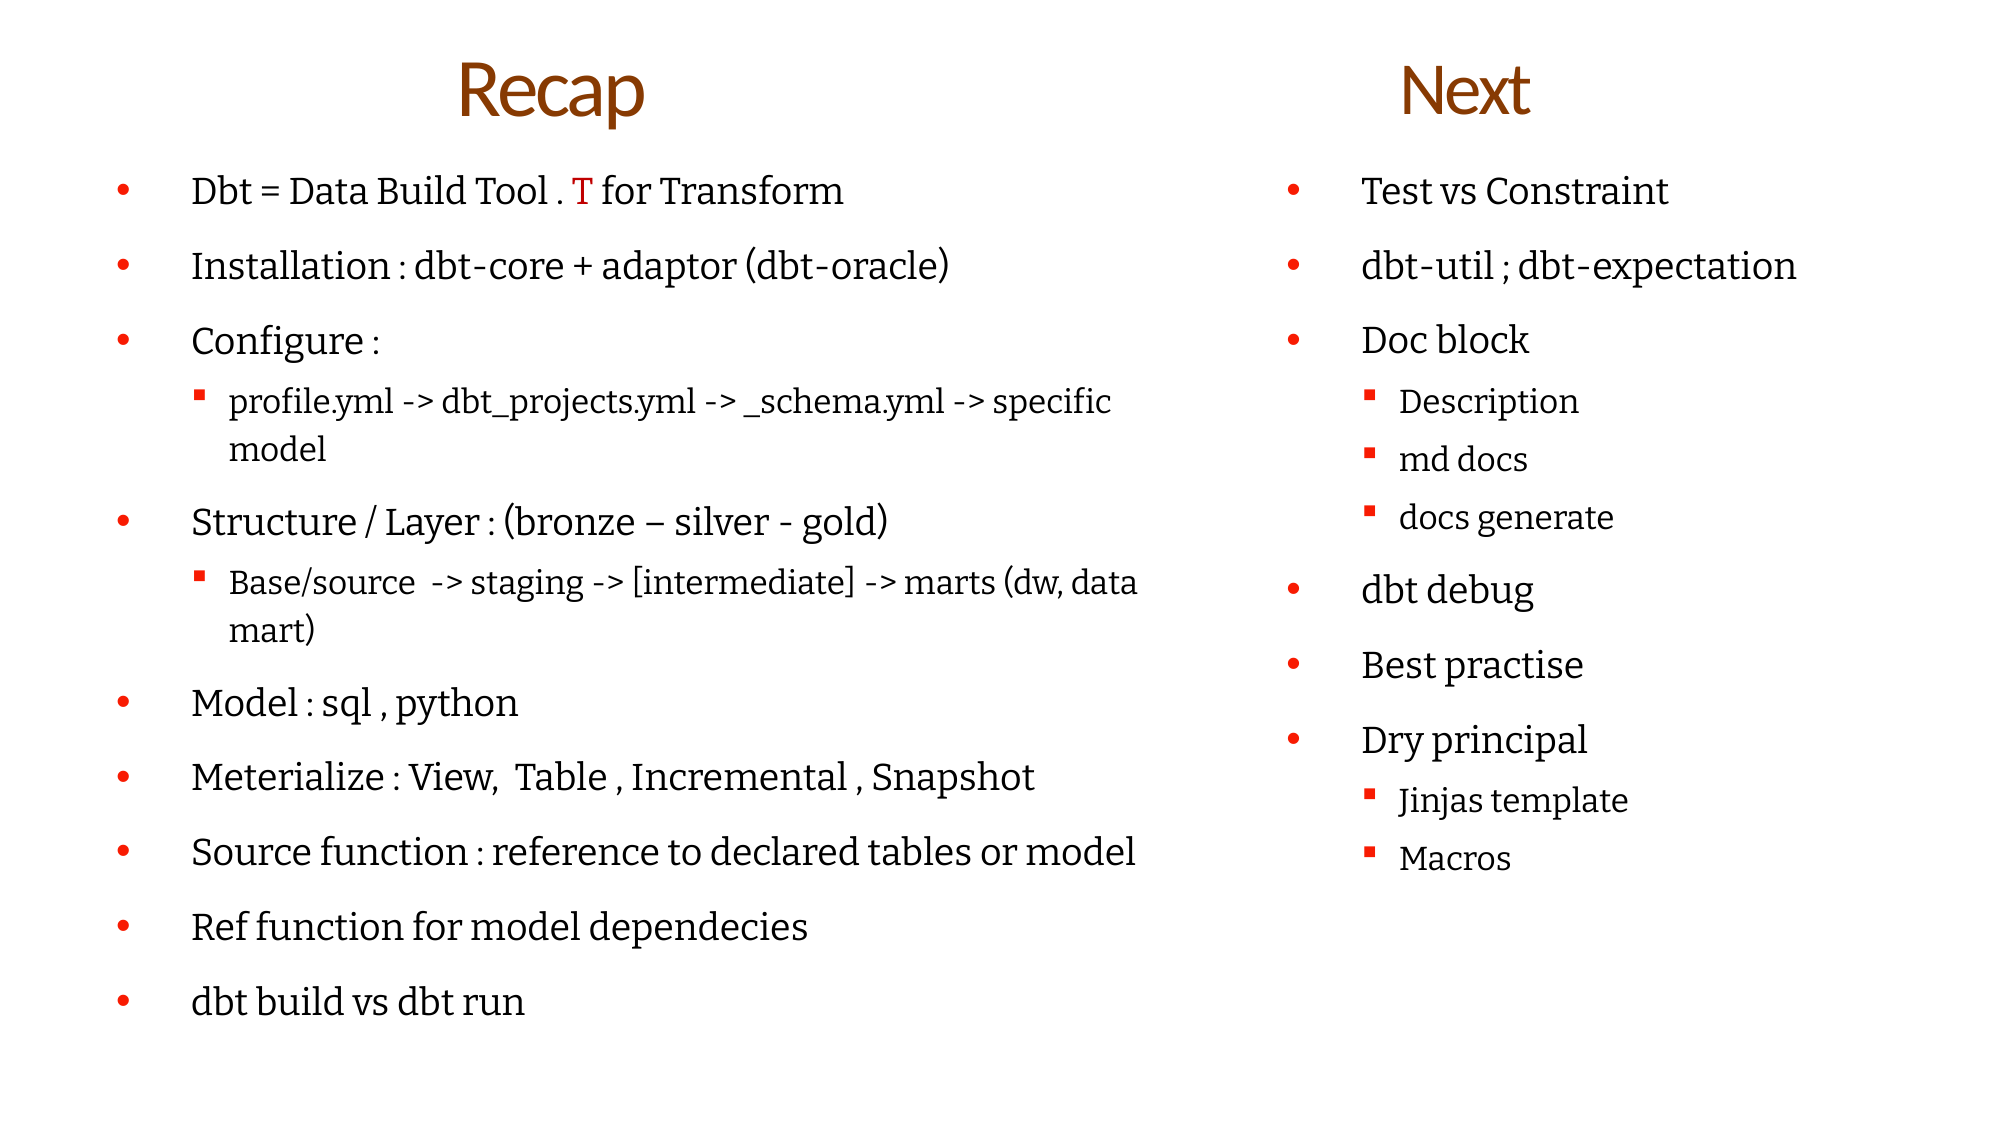

# Recap
Next
Test vs Constraint
dbt-util ; dbt-expectation
Doc block
Description
md docs
docs generate
dbt debug
Best practise
Dry principal
Jinjas template
Macros

Dbt = Data Build Tool . T for Transform
Installation : dbt-core + adaptor (dbt-oracle)
Configure :
profile.yml -> dbt_projects.yml -> _schema.yml -> specific model
Structure / Layer : (bronze – silver - gold)
Base/source  -> staging -> [intermediate] -> marts (dw, data mart)
Model : sql , python
Meterialize : View,  Table , Incremental , Snapshot
Source function : reference to declared tables or model
Ref function for model dependecies
dbt build vs dbt run